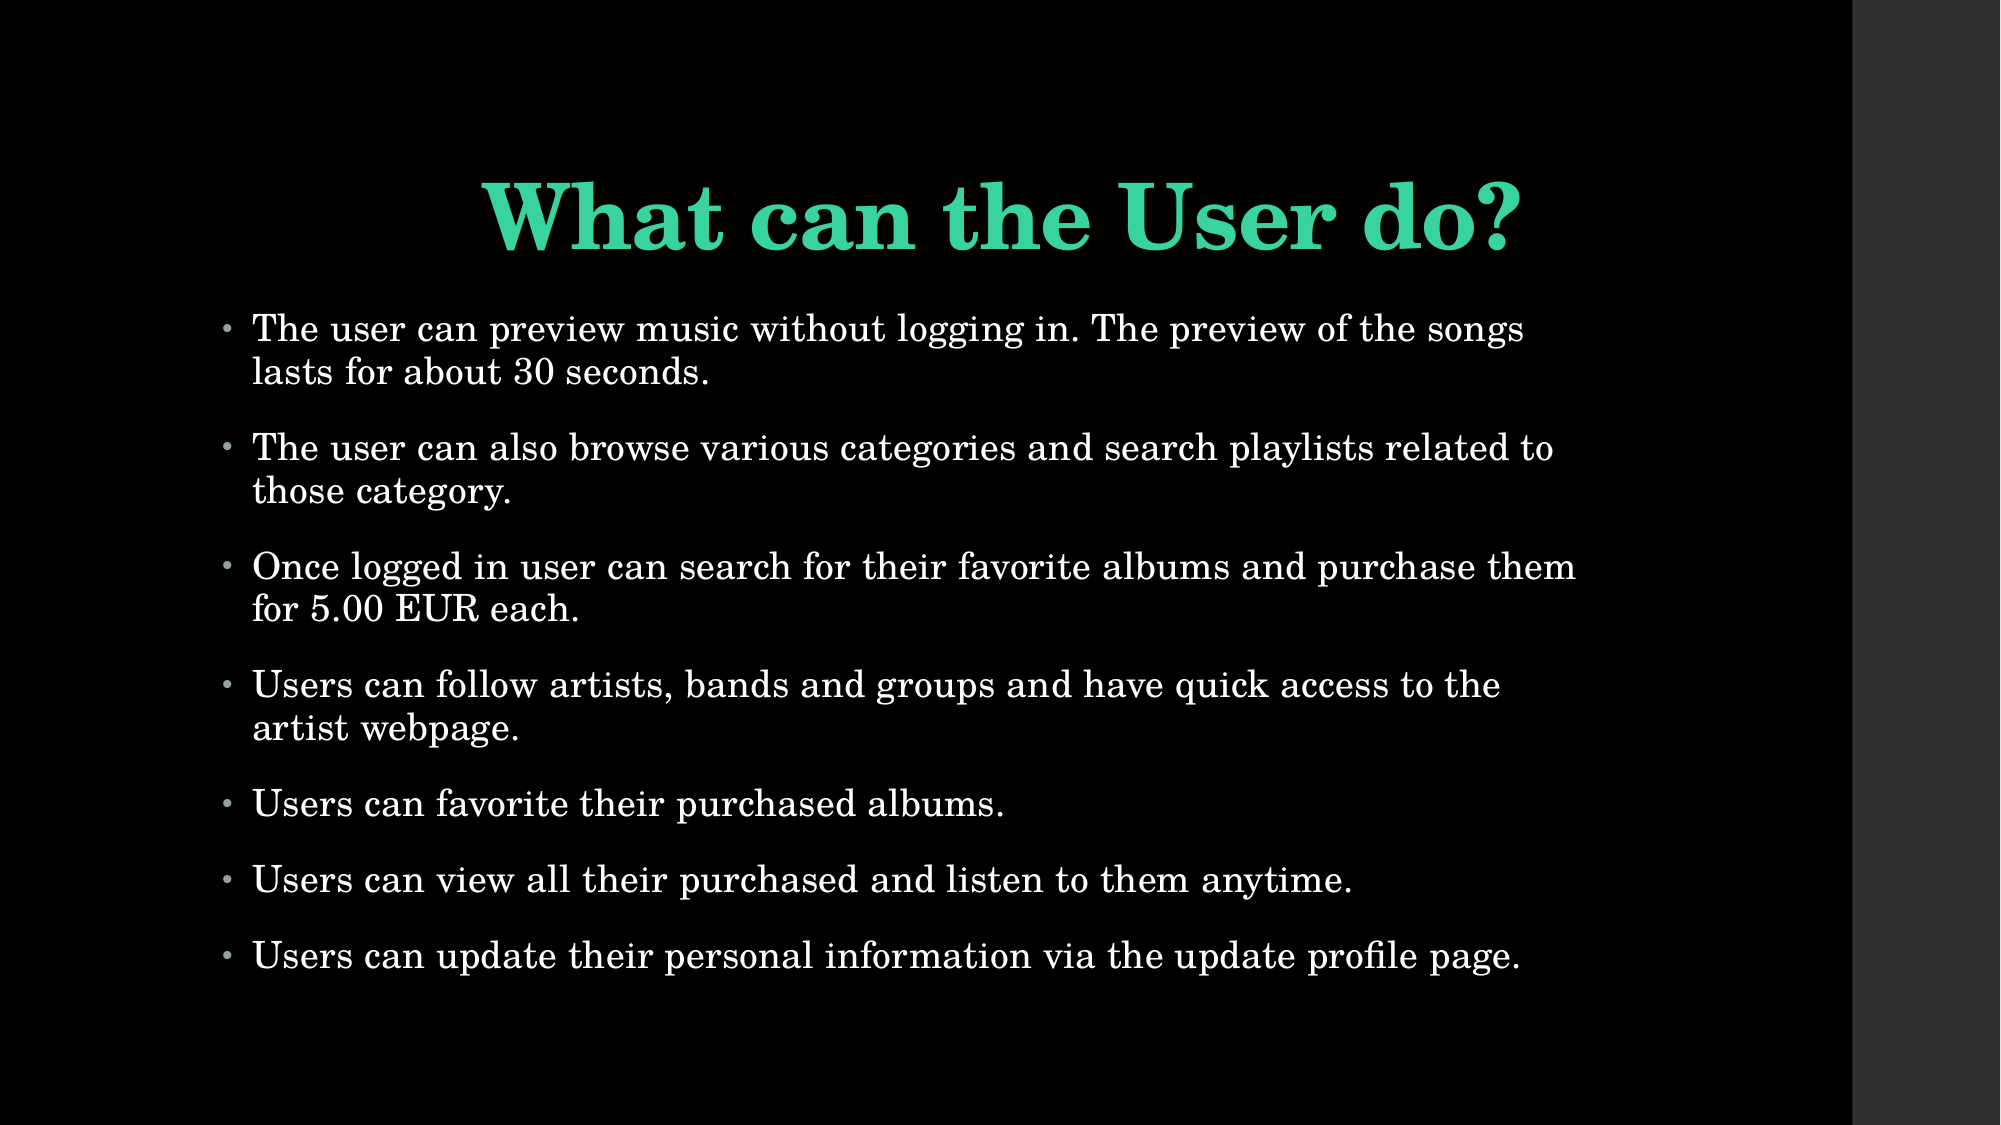

# What can the User do?
The user can preview music without logging in. The preview of the songs lasts for about 30 seconds.
The user can also browse various categories and search playlists related to those category.
Once logged in user can search for their favorite albums and purchase them for 5.00 EUR each.
Users can follow artists, bands and groups and have quick access to the artist webpage.
Users can favorite their purchased albums.
Users can view all their purchased and listen to them anytime.
Users can update their personal information via the update profile page.